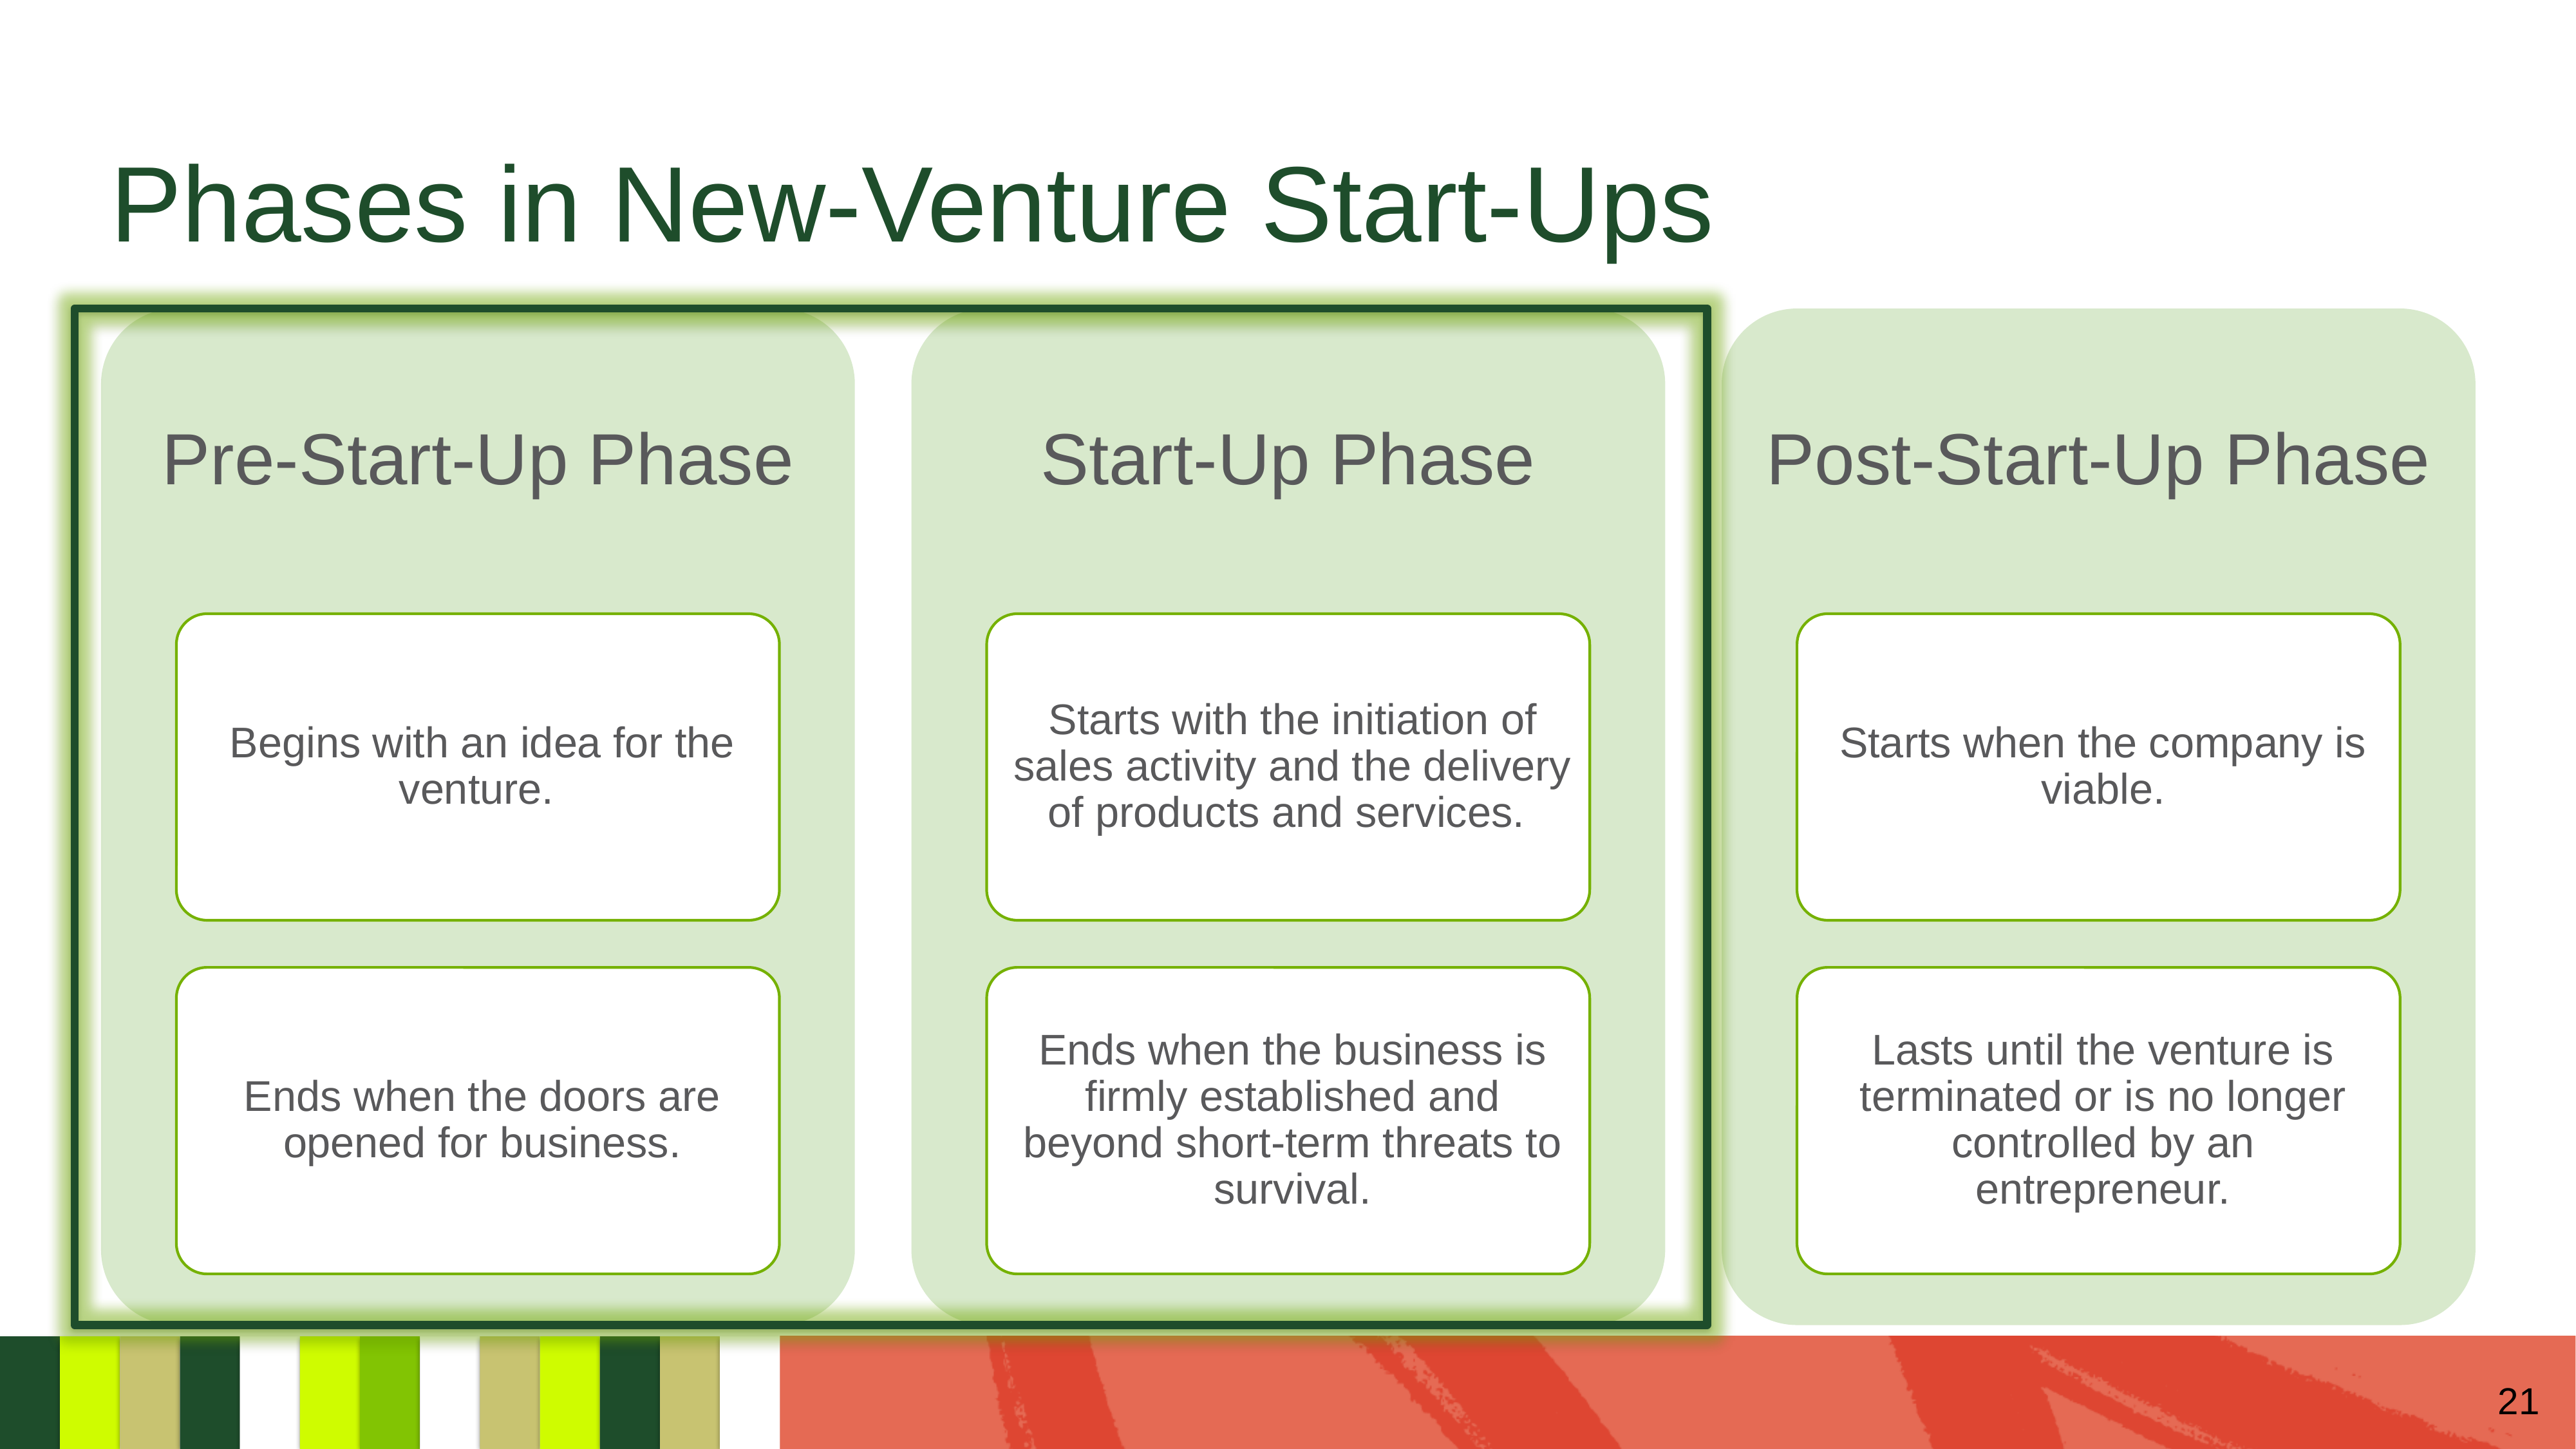

# Phases in New-Venture Start-Ups

Pre-Start-Up Phase
Begins with an idea for the venture.
Ends when the doors are opened for business.
Start-Up Phase
Starts with the initiation of sales activity and the delivery of products and services.
Ends when the business is firmly established and beyond short-term threats to survival.
Post-Start-Up Phase
Starts when the company is viable.
Lasts until the venture is terminated or is no longer controlled by an entrepreneur.
21